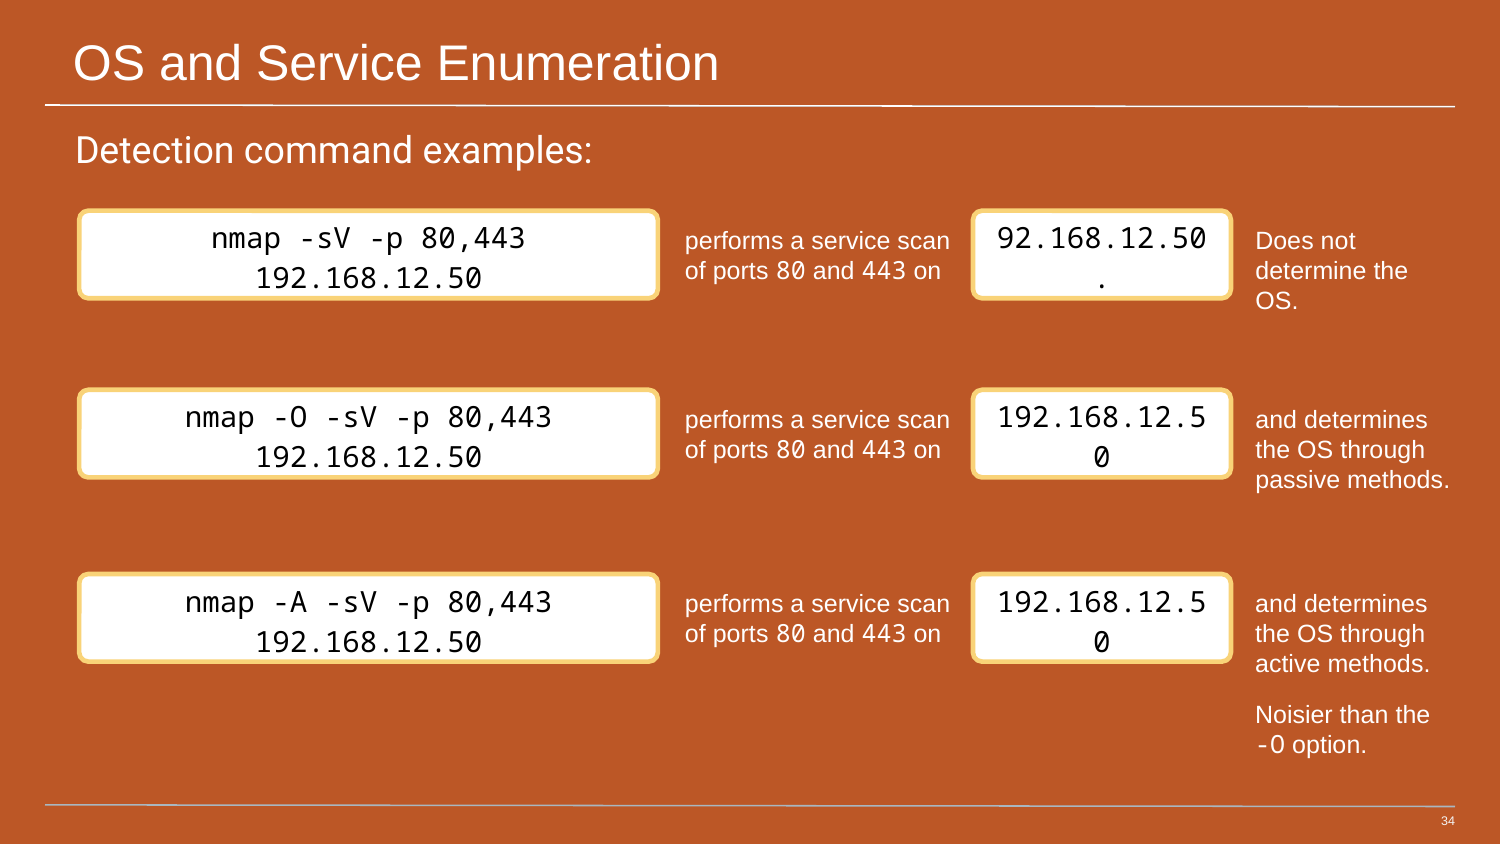

# OS and Service Enumeration
Detection command examples:

nmap -sV -p 80,443 192.168.12.50
92.168.12.50.
performs a service scan of ports 80 and 443 on
Does not determine the OS.
nmap -O -sV -p 80,443 192.168.12.50
192.168.12.50
performs a service scan of ports 80 and 443 on
and determines the OS through passive methods.
nmap -A -sV -p 80,443 192.168.12.50
192.168.12.50
performs a service scan of ports 80 and 443 on
and determines
the OS through active methods.
Noisier than the
-O option.
34